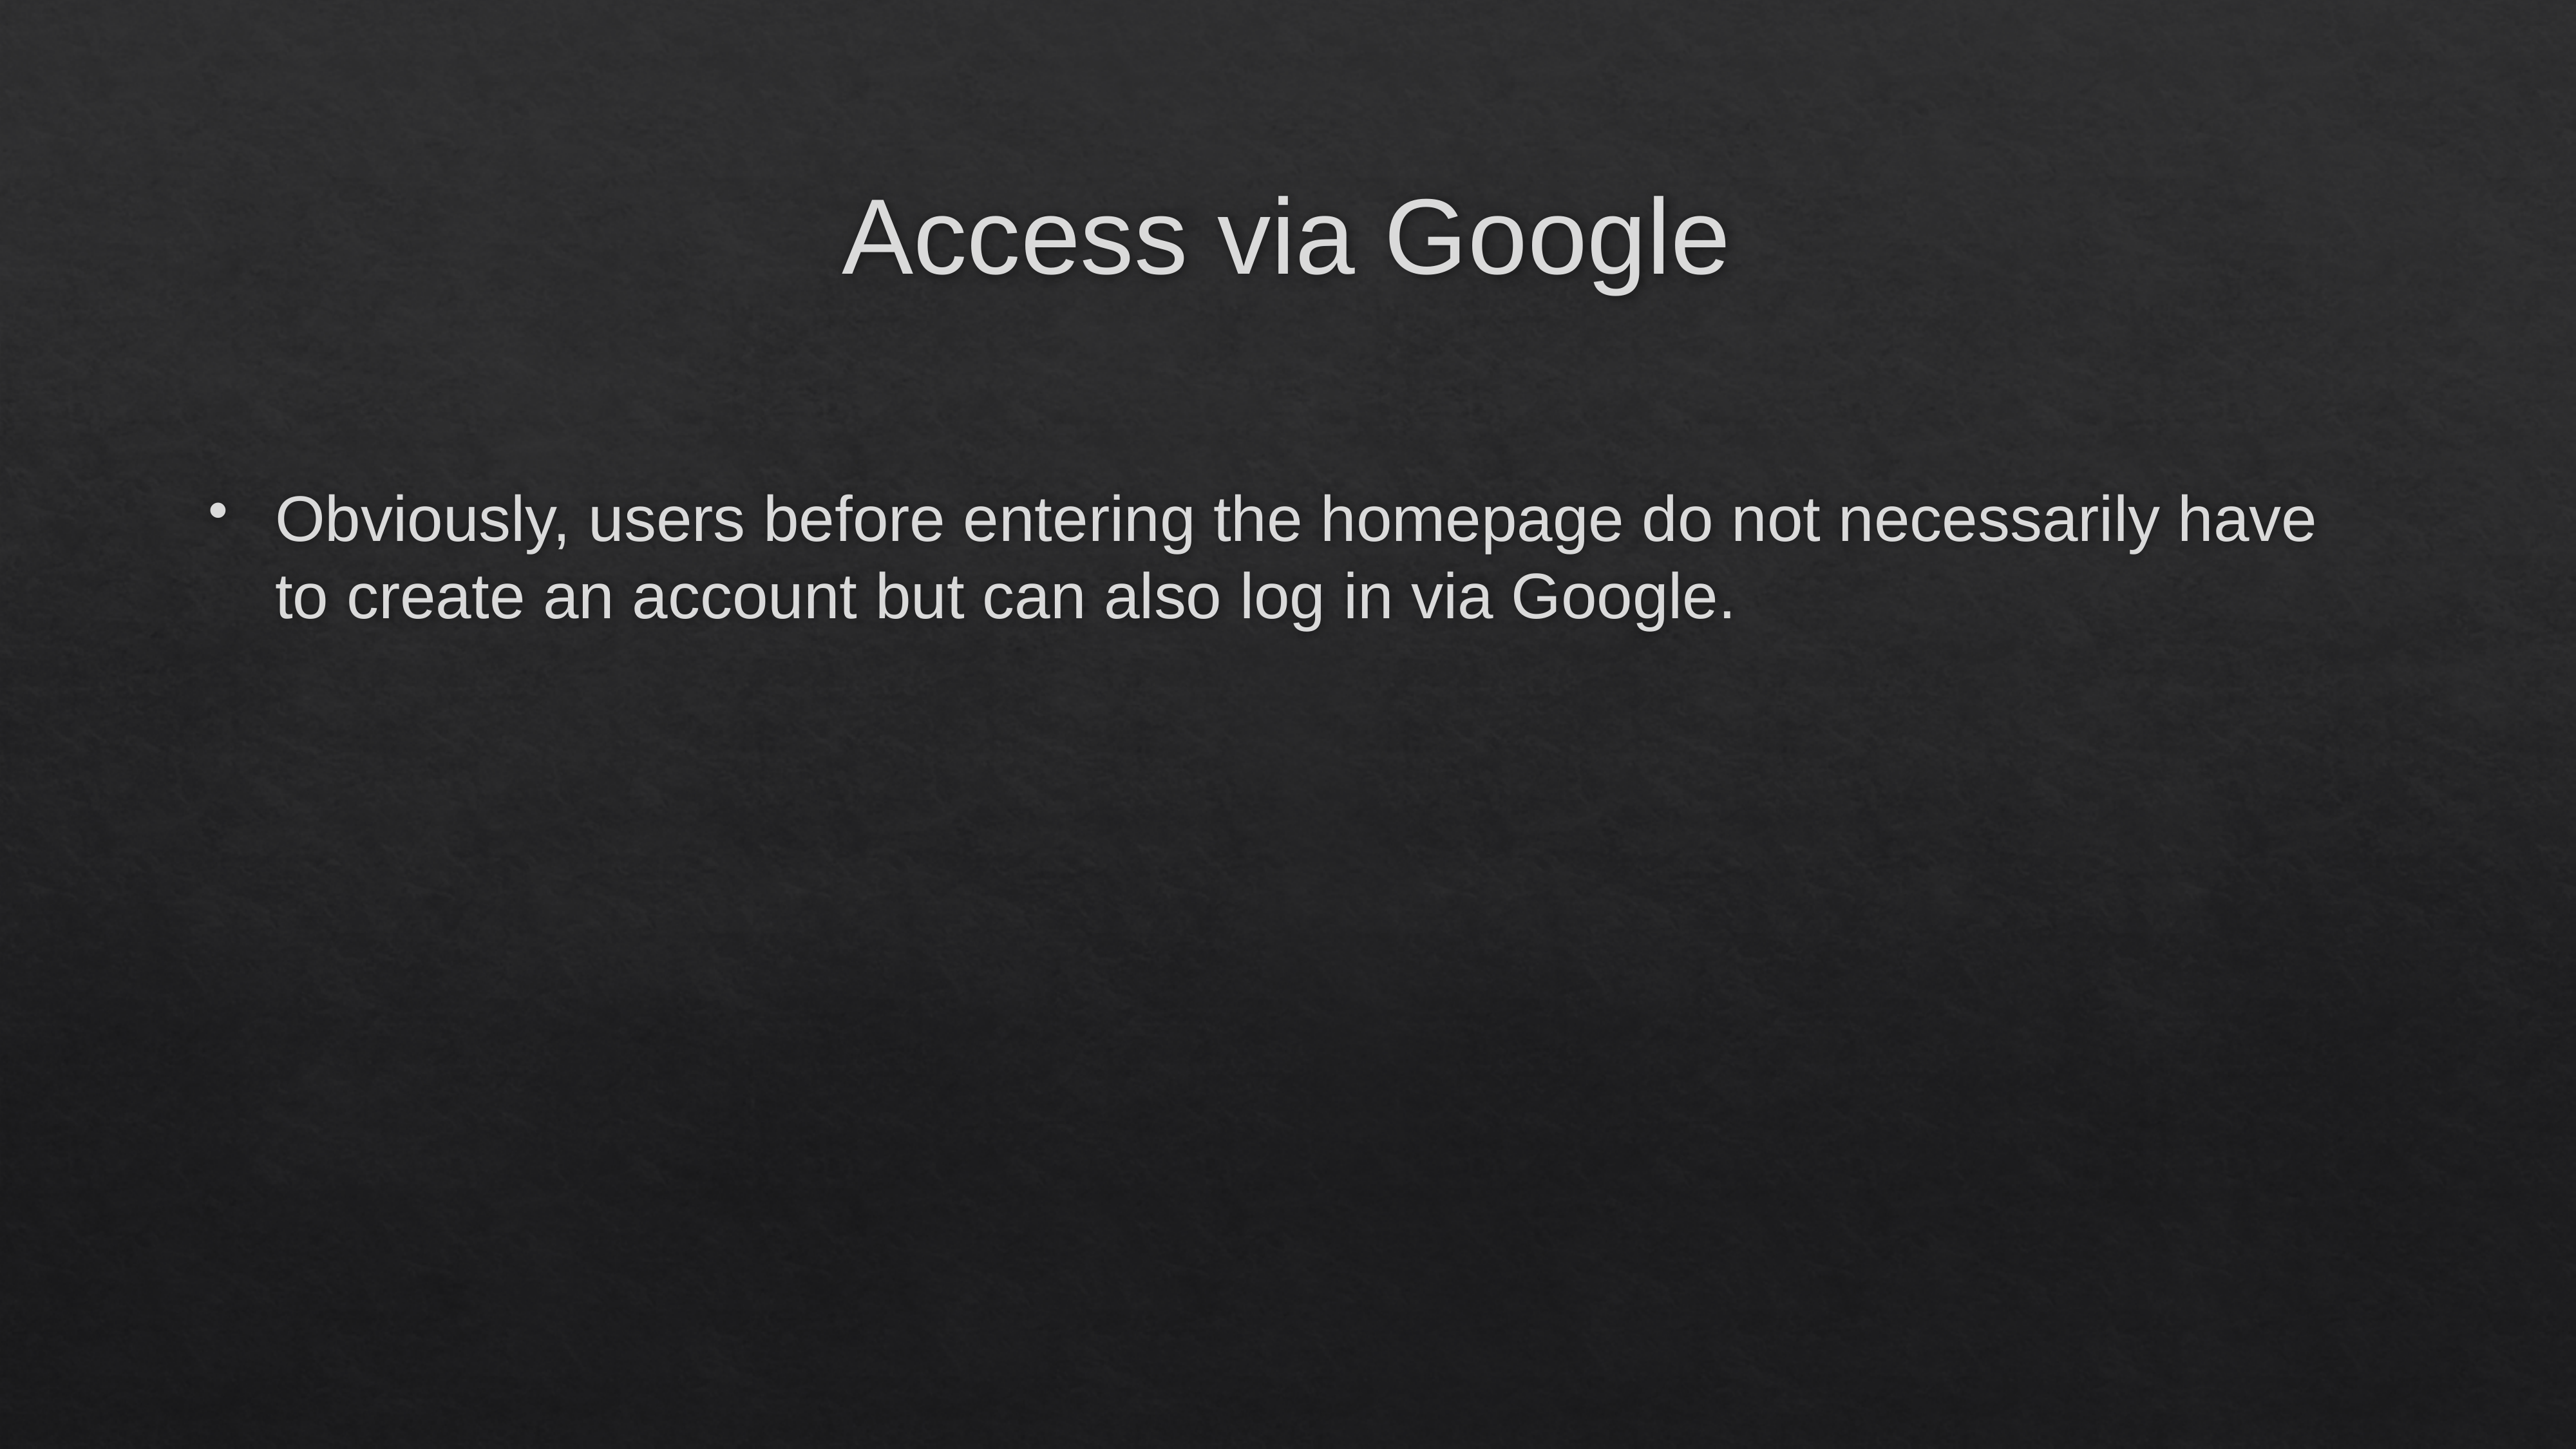

# Access via Google

Obviously, users before entering the homepage do not necessarily have to create an account but can also log in via Google.